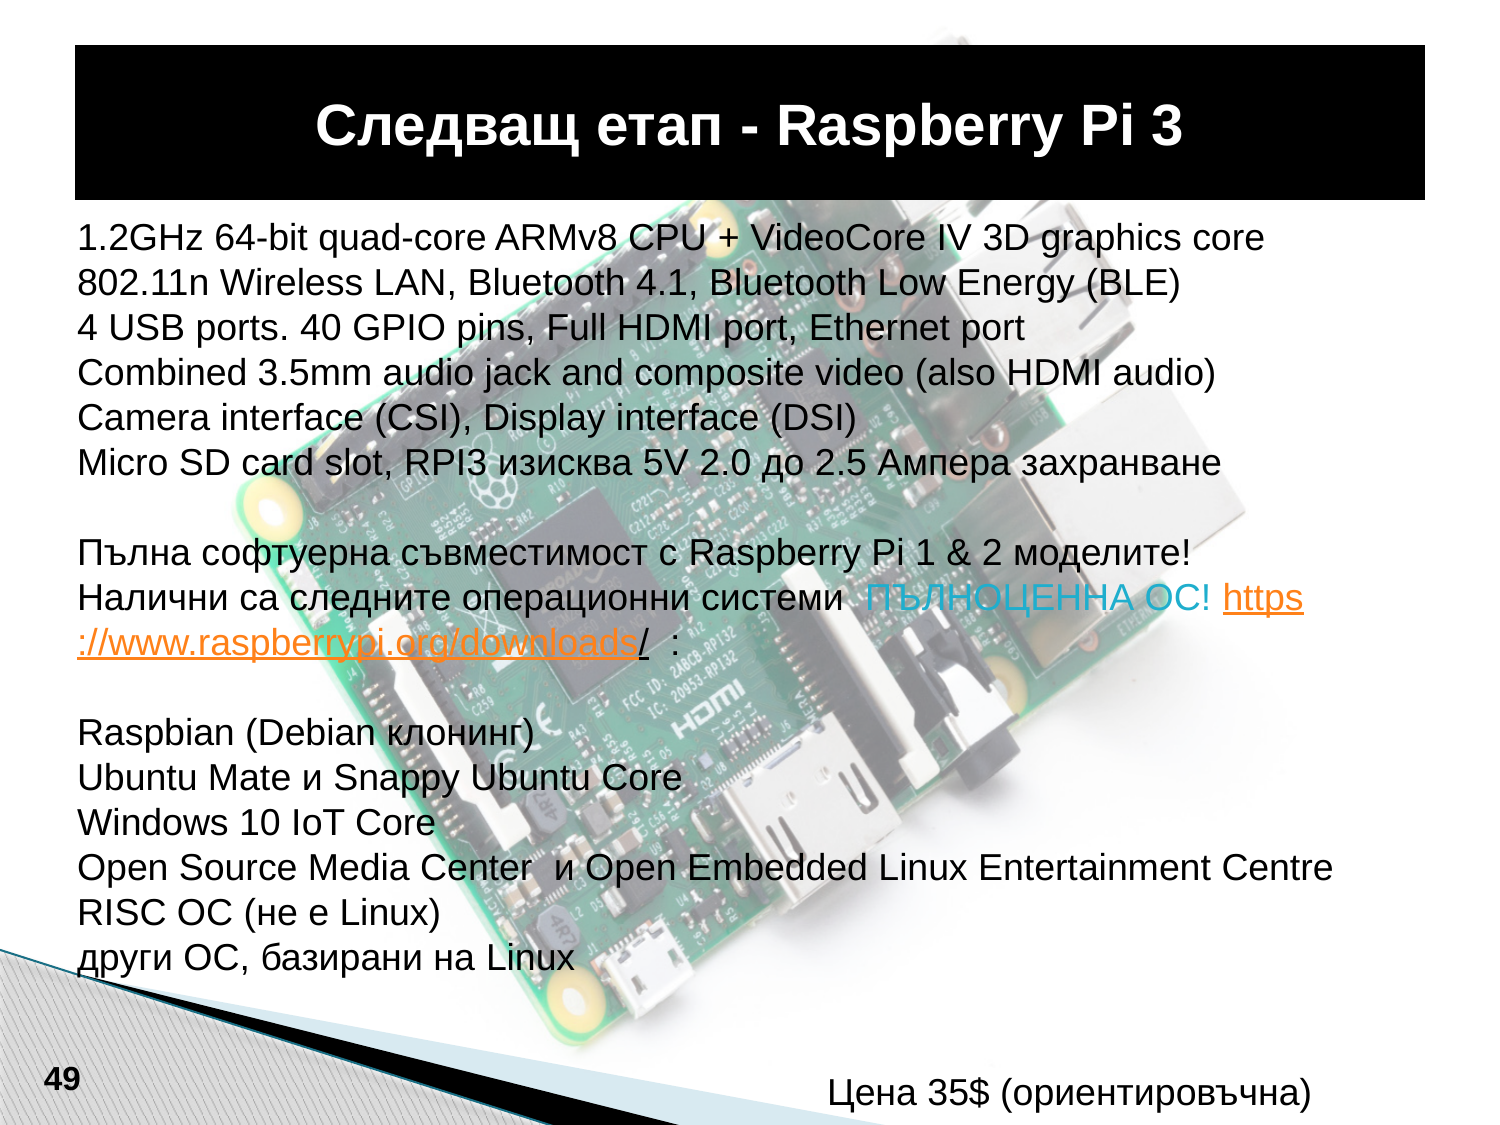

# Следващ етап - Raspberry Pi 3
1.2GHz 64-bit quad-core ARMv8 CPU + VideoCore IV 3D graphics core
802.11n Wireless LAN, Bluetooth 4.1, Bluetooth Low Energy (BLE)
4 USB ports. 40 GPIO pins, Full HDMI port, Ethernet port
Combined 3.5mm audio jack and composite video (also HDMI audio)
Camera interface (CSI), Display interface (DSI)
Micro SD card slot, RPI3 изисква 5V 2.0 до 2.5 Ампера захранване

Пълна софтуерна съвместимост с Raspberry Pi 1 & 2 моделите!
Налични са следните операционни системи  ПЪЛНОЦЕННА ОС! https://www.raspberrypi.org/downloads/  :
Raspbian (Debian клонинг)
Ubuntu Mate и Snappy Ubuntu Core
Windows 10 IoT Core
Open Source Media Center  и Open Embedded Linux Entertainment Centre
RISC OC (не е Linux)
други ОС, базирани на Linux

					Цена 35$ (ориентировъчна)
49